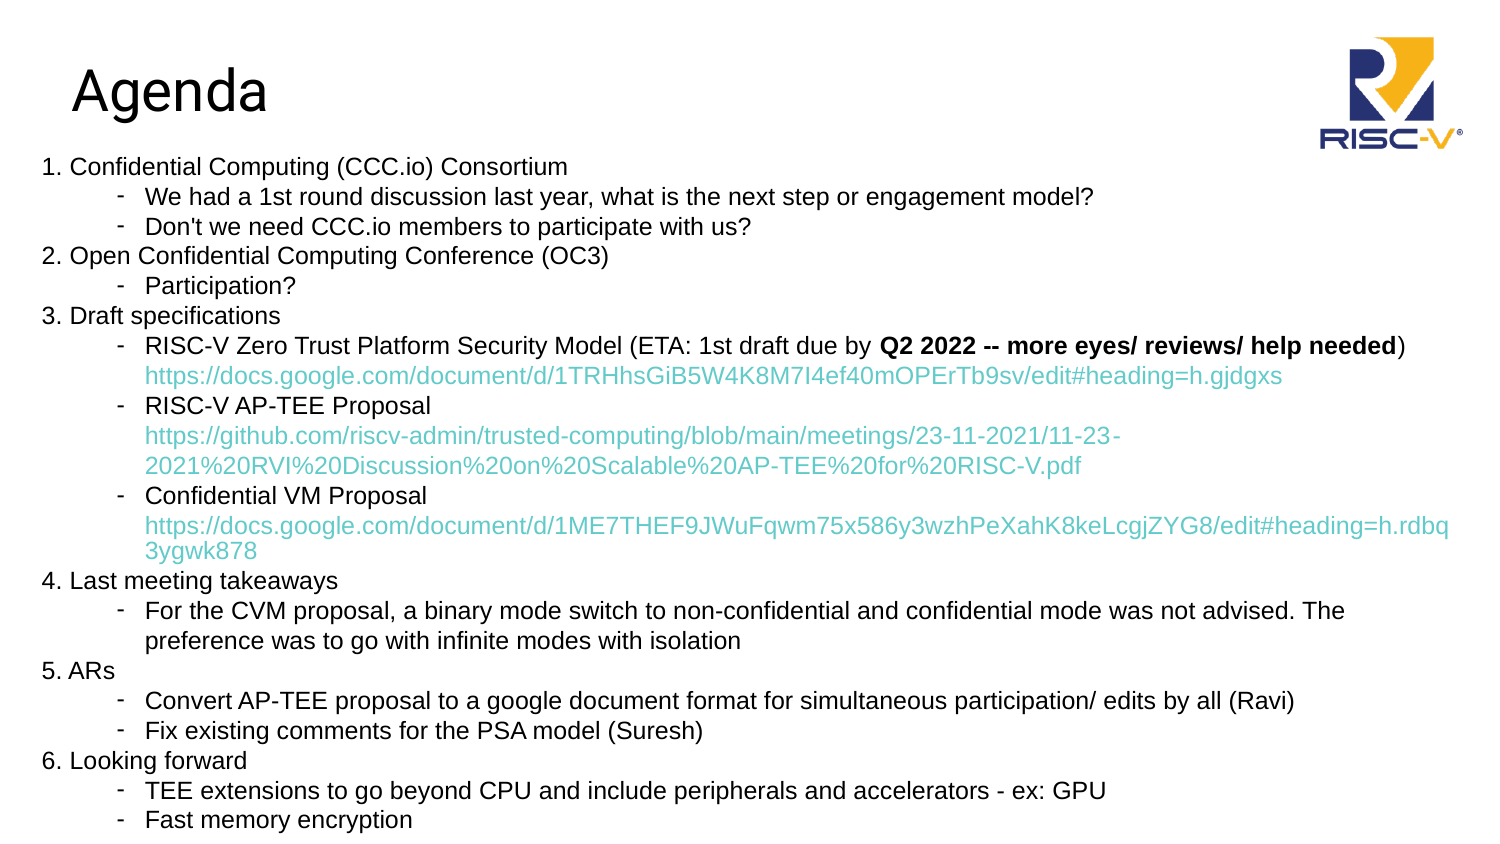

# Agenda
1. Confidential Computing (CCC.io) Consortium
We had a 1st round discussion last year, what is the next step or engagement model?
Don't we need CCC.io members to participate with us?
2. Open Confidential Computing Conference (OC3)
Participation?
3. Draft specifications
RISC-V Zero Trust Platform Security Model (ETA: 1st draft due by Q2 2022 -- more eyes/ reviews/ help needed)
https://docs.google.com/document/d/1TRHhsGiB5W4K8M7I4ef40mOPErTb9sv/edit#heading=h.gjdgxs
RISC-V AP-TEE Proposal
https://github.com/riscv-admin/trusted-computing/blob/main/meetings/23-11-2021/11-23-2021%20RVI%20Discussion%20on%20Scalable%20AP-TEE%20for%20RISC-V.pdf
Confidential VM Proposal
https://docs.google.com/document/d/1ME7THEF9JWuFqwm75x586y3wzhPeXahK8keLcgjZYG8/edit#heading=h.rdbq3ygwk878
4. Last meeting takeaways
For the CVM proposal, a binary mode switch to non-confidential and confidential mode was not advised. The preference was to go with infinite modes with isolation
5. ARs
Convert AP-TEE proposal to a google document format for simultaneous participation/ edits by all (Ravi)
Fix existing comments for the PSA model (Suresh)
6. Looking forward
TEE extensions to go beyond CPU and include peripherals and accelerators - ex: GPU
Fast memory encryption